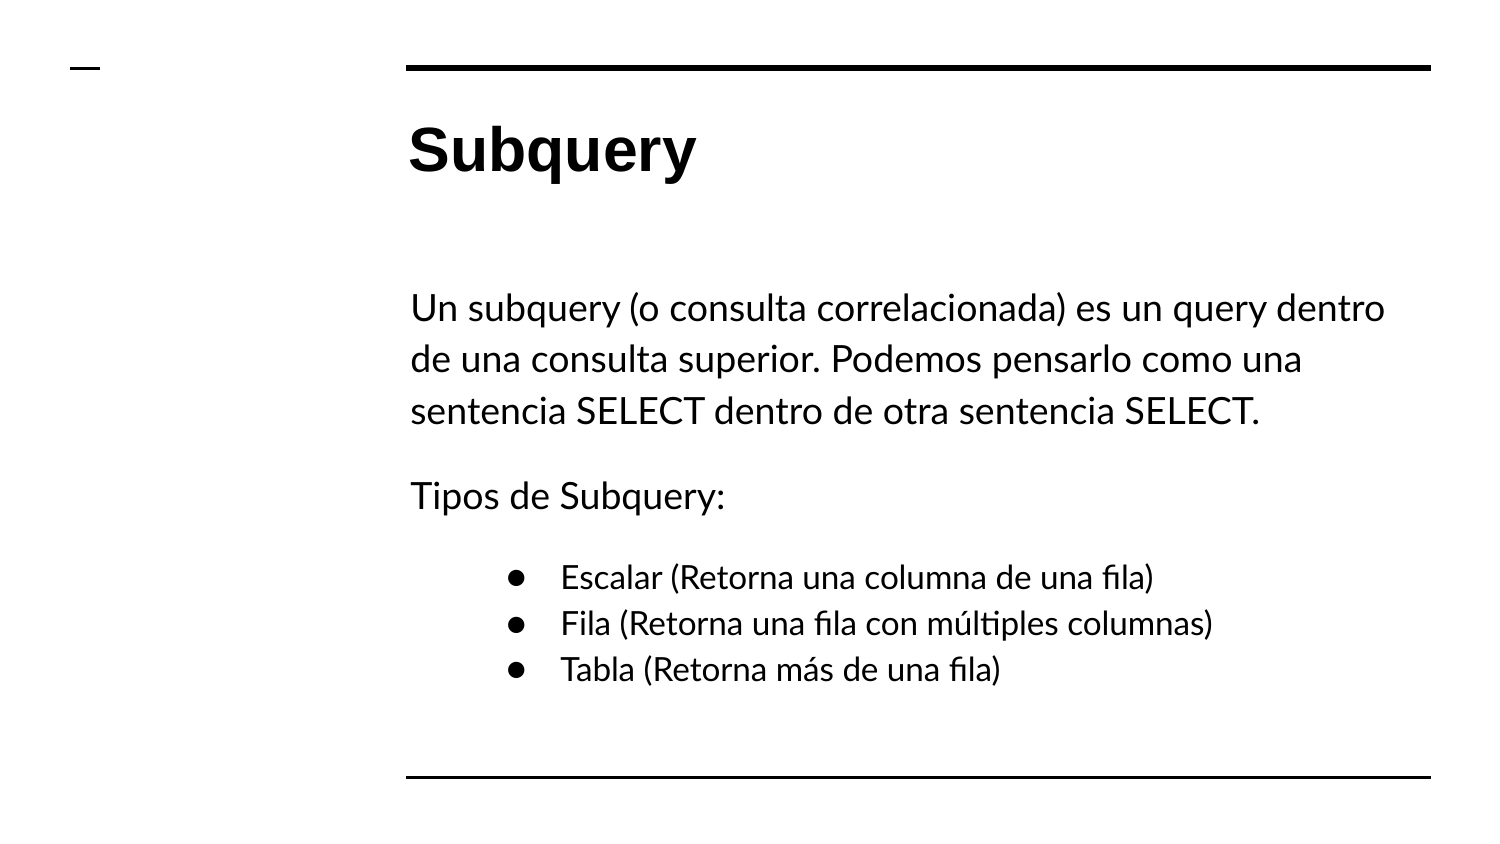

# Subquery
Un subquery (o consulta correlacionada) es un query dentro de una consulta superior. Podemos pensarlo como una sentencia SELECT dentro de otra sentencia SELECT.
Tipos de Subquery:
Escalar (Retorna una columna de una fila)
Fila (Retorna una fila con múltiples columnas)
Tabla (Retorna más de una fila)